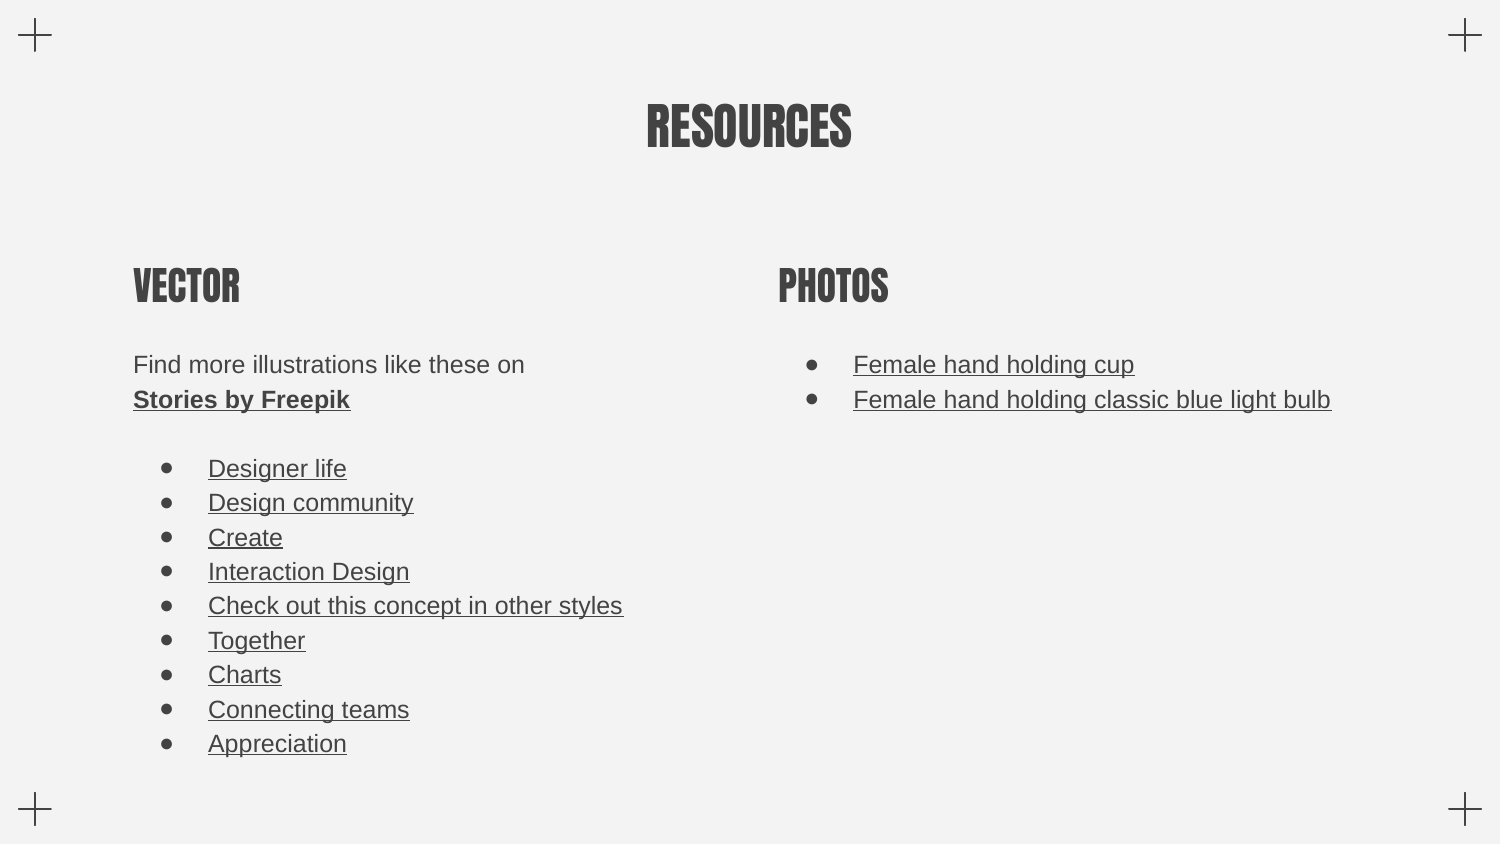

# RESOURCES
VECTOR

Find more illustrations like these on Stories by Freepik

Designer life
Design community
Create
Interaction Design
Check out this concept in other styles
Together
Charts
Connecting teams
Appreciation
PHOTOS

Female hand holding cup
Female hand holding classic blue light bulb